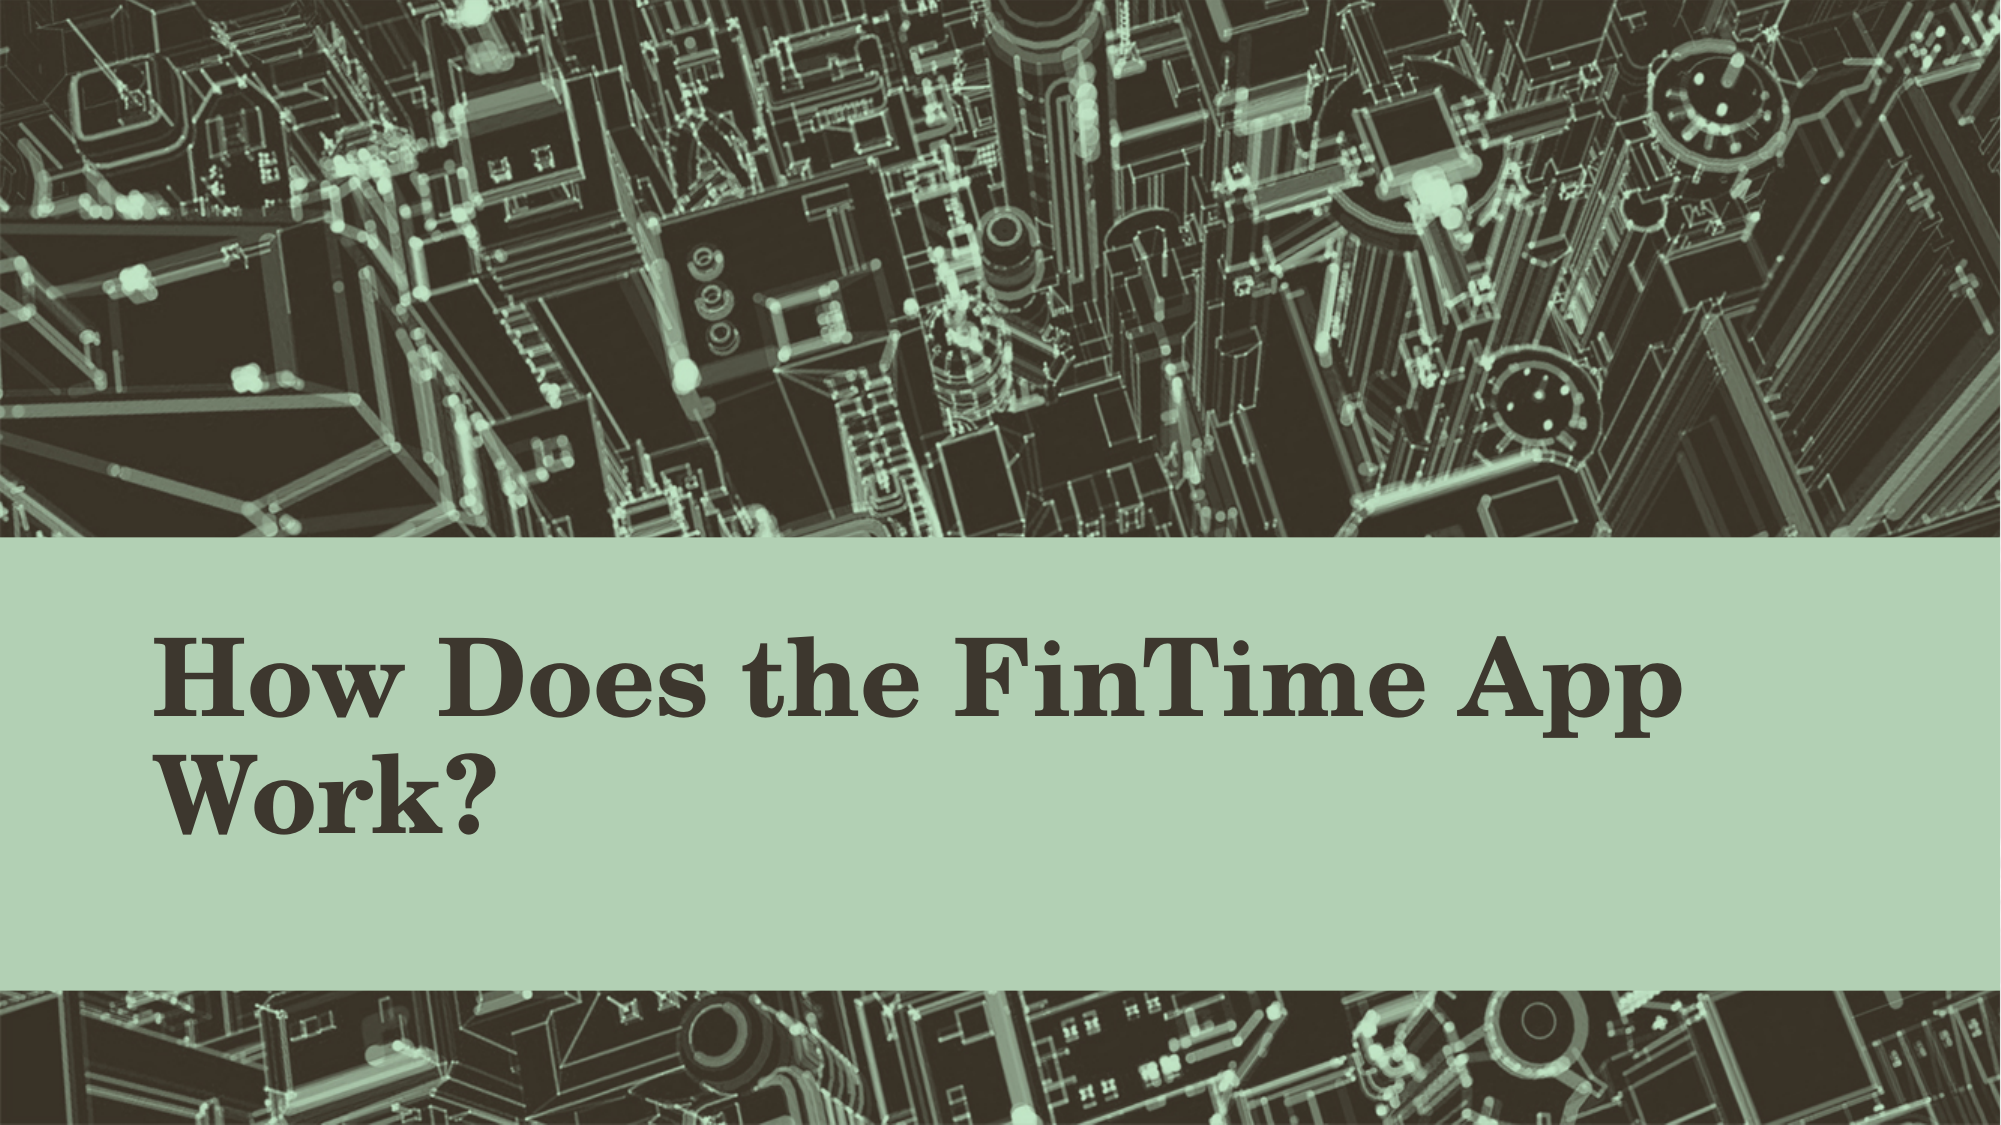

# How Does the FinTime App Work?